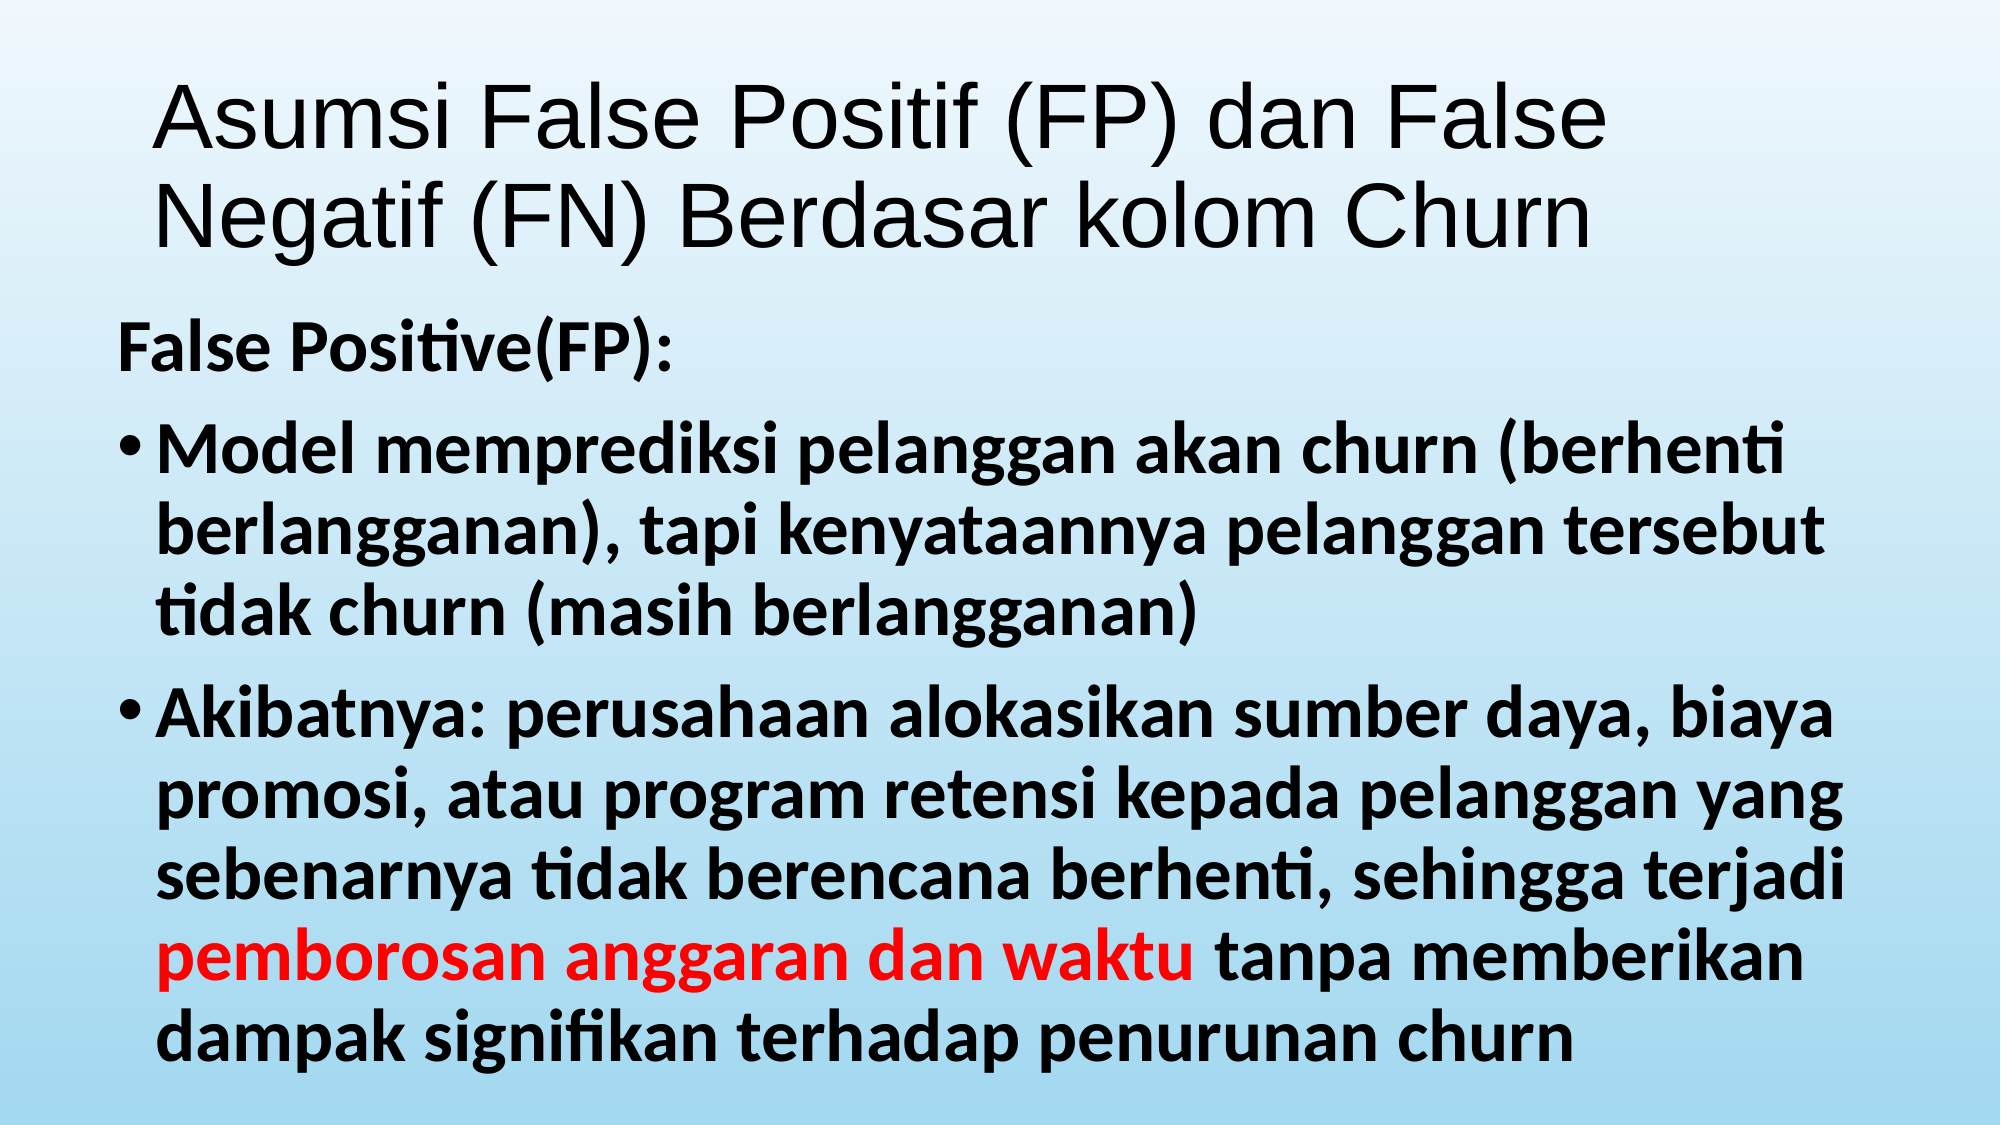

# Asumsi False Positif (FP) dan False Negatif (FN) Berdasar kolom Churn
False Positive(FP):
Model memprediksi pelanggan akan churn (berhenti berlangganan), tapi kenyataannya pelanggan tersebut tidak churn (masih berlangganan)
Akibatnya: perusahaan alokasikan sumber daya, biaya promosi, atau program retensi kepada pelanggan yang sebenarnya tidak berencana berhenti, sehingga terjadi pemborosan anggaran dan waktu tanpa memberikan dampak signifikan terhadap penurunan churn